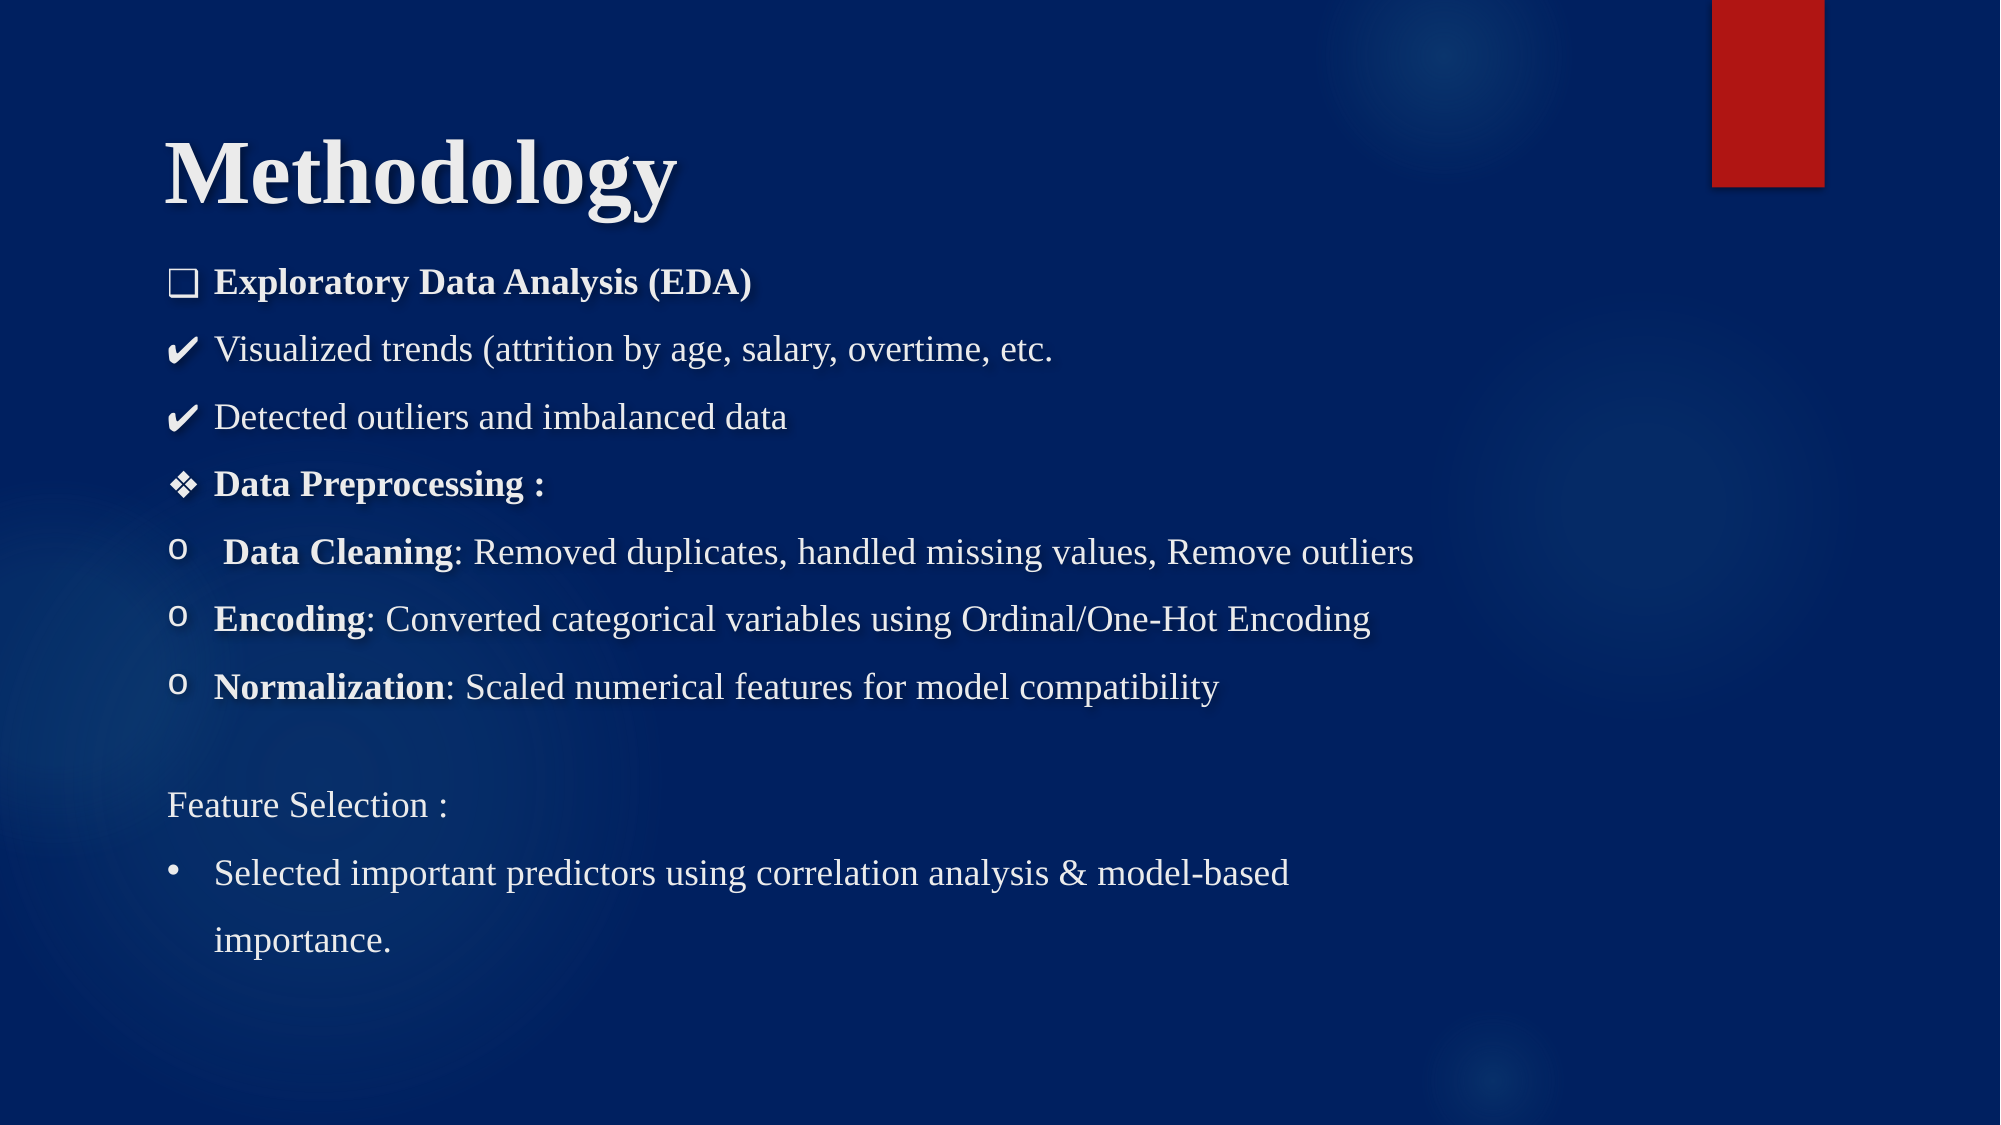

# Methodology
Exploratory Data Analysis (EDA)
Visualized trends (attrition by age, salary, overtime, etc.
Detected outliers and imbalanced data
Data Preprocessing :
 Data Cleaning: Removed duplicates, handled missing values, Remove outliers
Encoding: Converted categorical variables using Ordinal/One-Hot Encoding
Normalization: Scaled numerical features for model compatibility
Feature Selection :
Selected important predictors using correlation analysis & model-based importance.